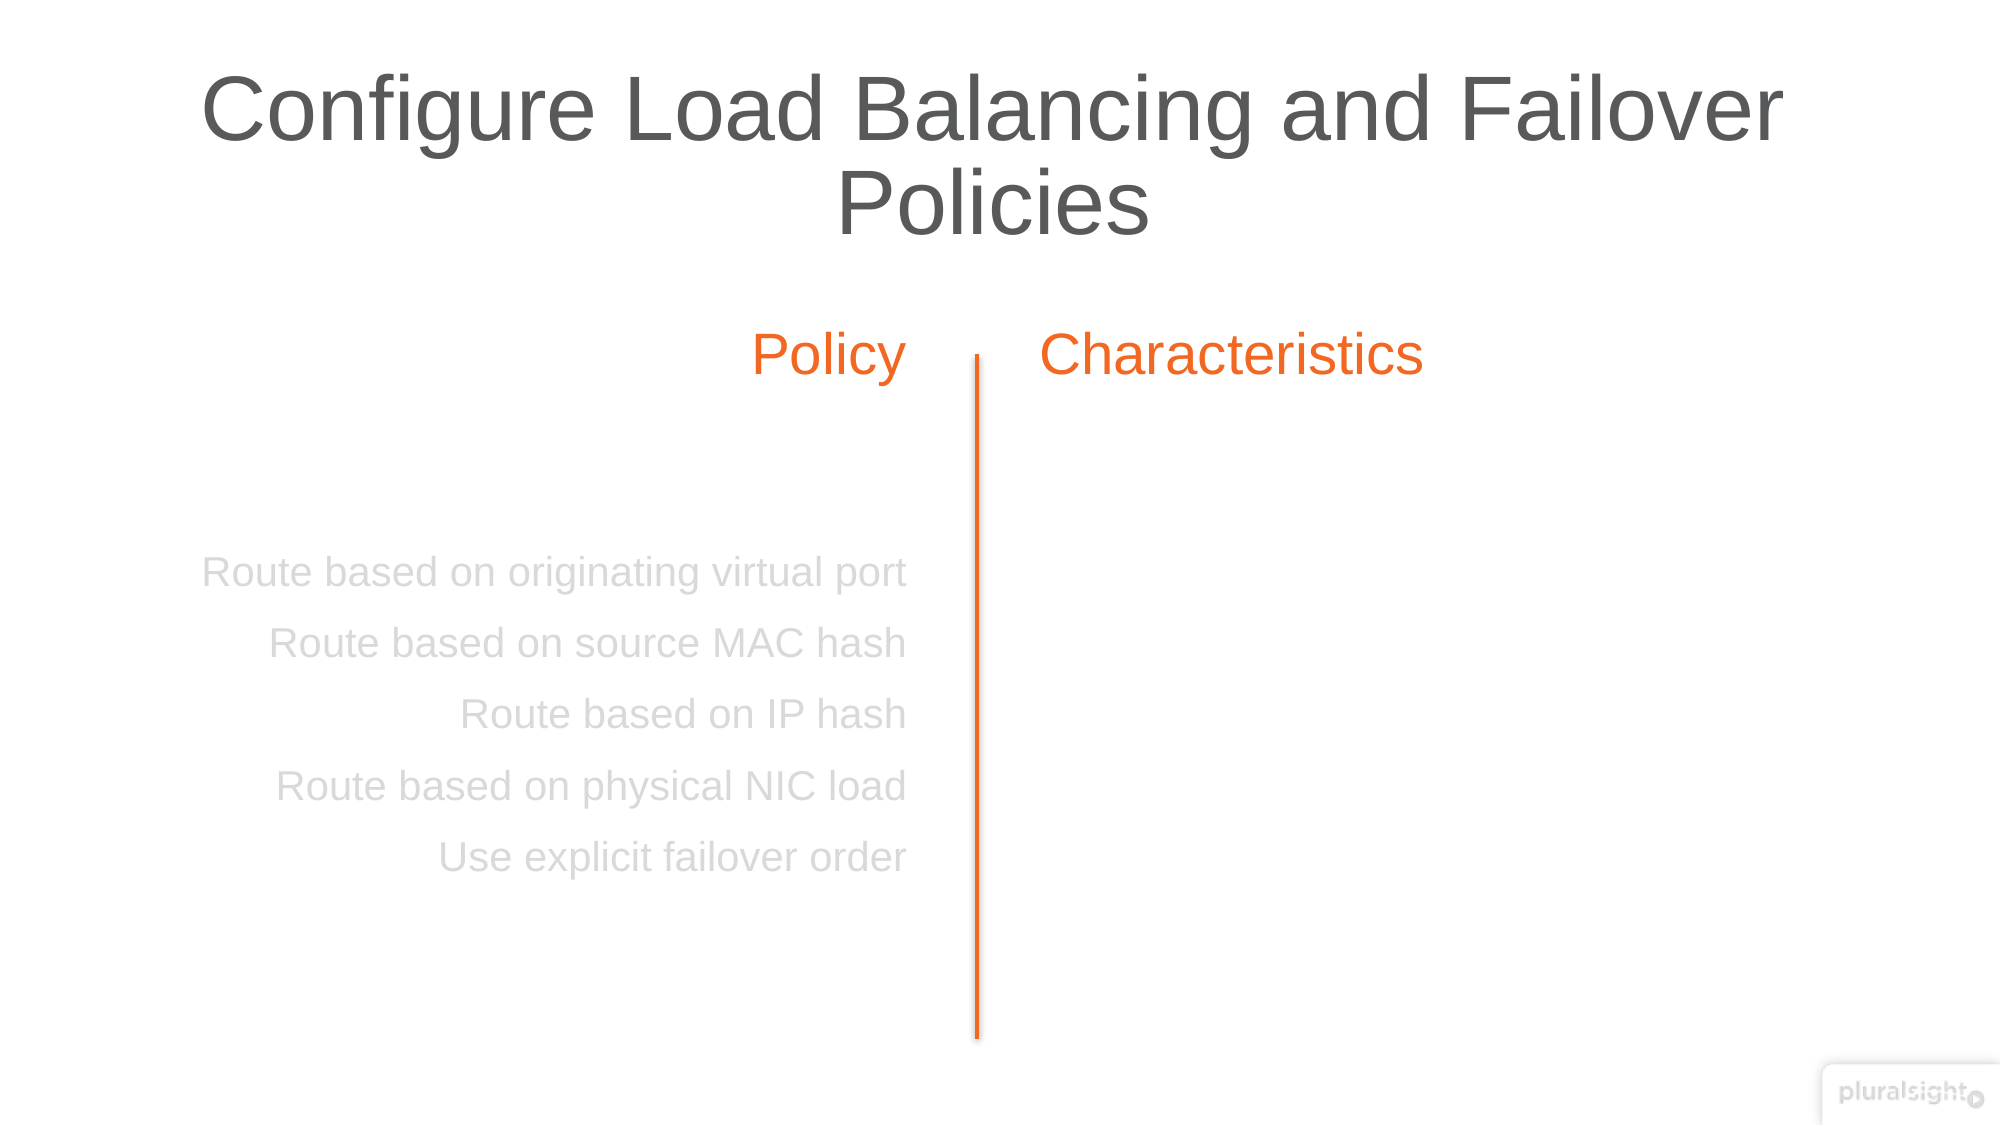

# Configure Load Balancing and Failover Policies
Policy
Characteristics
Route based on originating virtual port
Route based on source MAC hash
Route based on IP hash
Route based on physical NIC load
Use explicit failover order